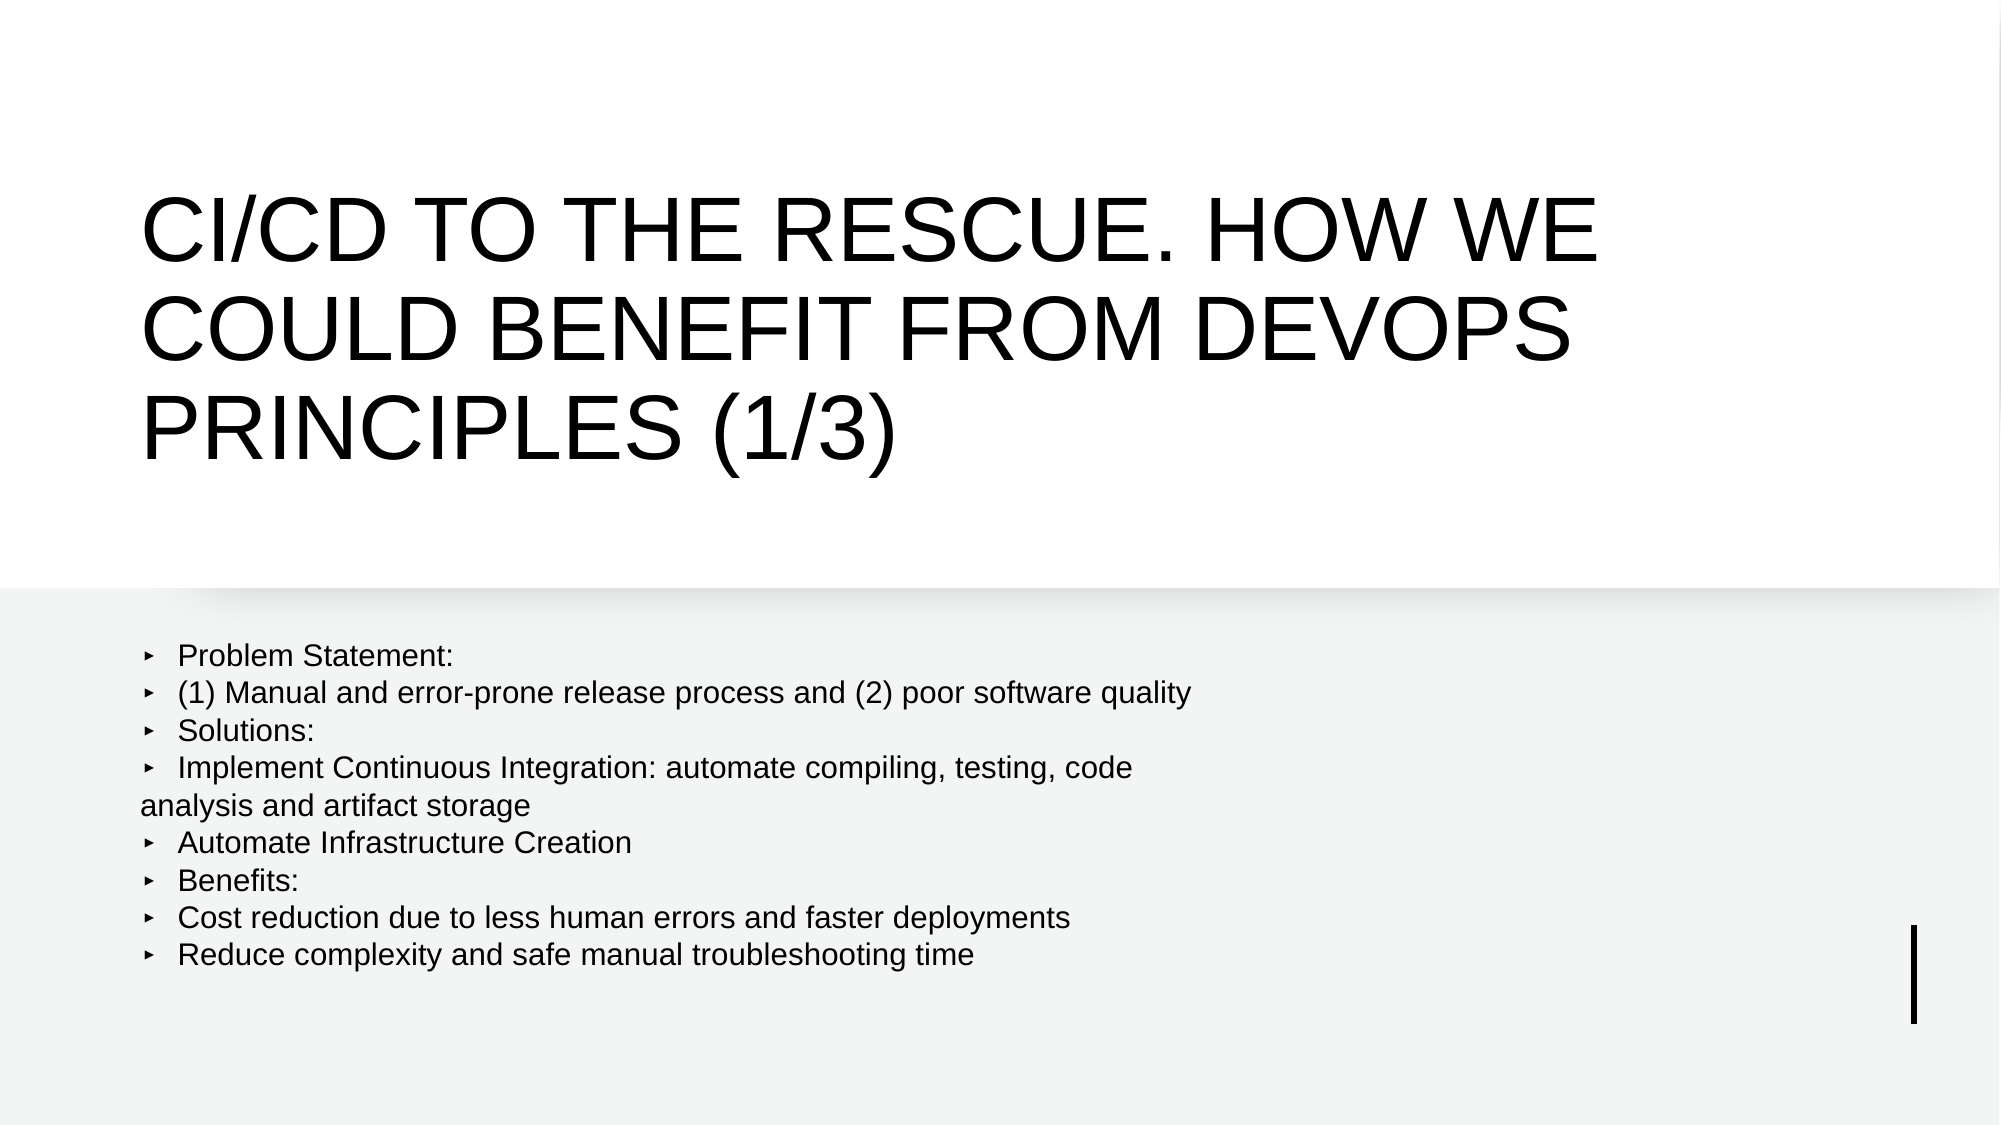

# CI/CD TO THE RESCUE. HOW WE COULD BENEFIT FROM DEVOPS PRINCIPLES (1/3)
▸ Problem Statement:
▸ (1) Manual and error-prone release process and (2) poor software quality
▸ Solutions:
▸ Implement Continuous Integration: automate compiling, testing, code
analysis and artifact storage
▸ Automate Infrastructure Creation
▸ Benefits:
▸ Cost reduction due to less human errors and faster deployments
▸ Reduce complexity and safe manual troubleshooting time